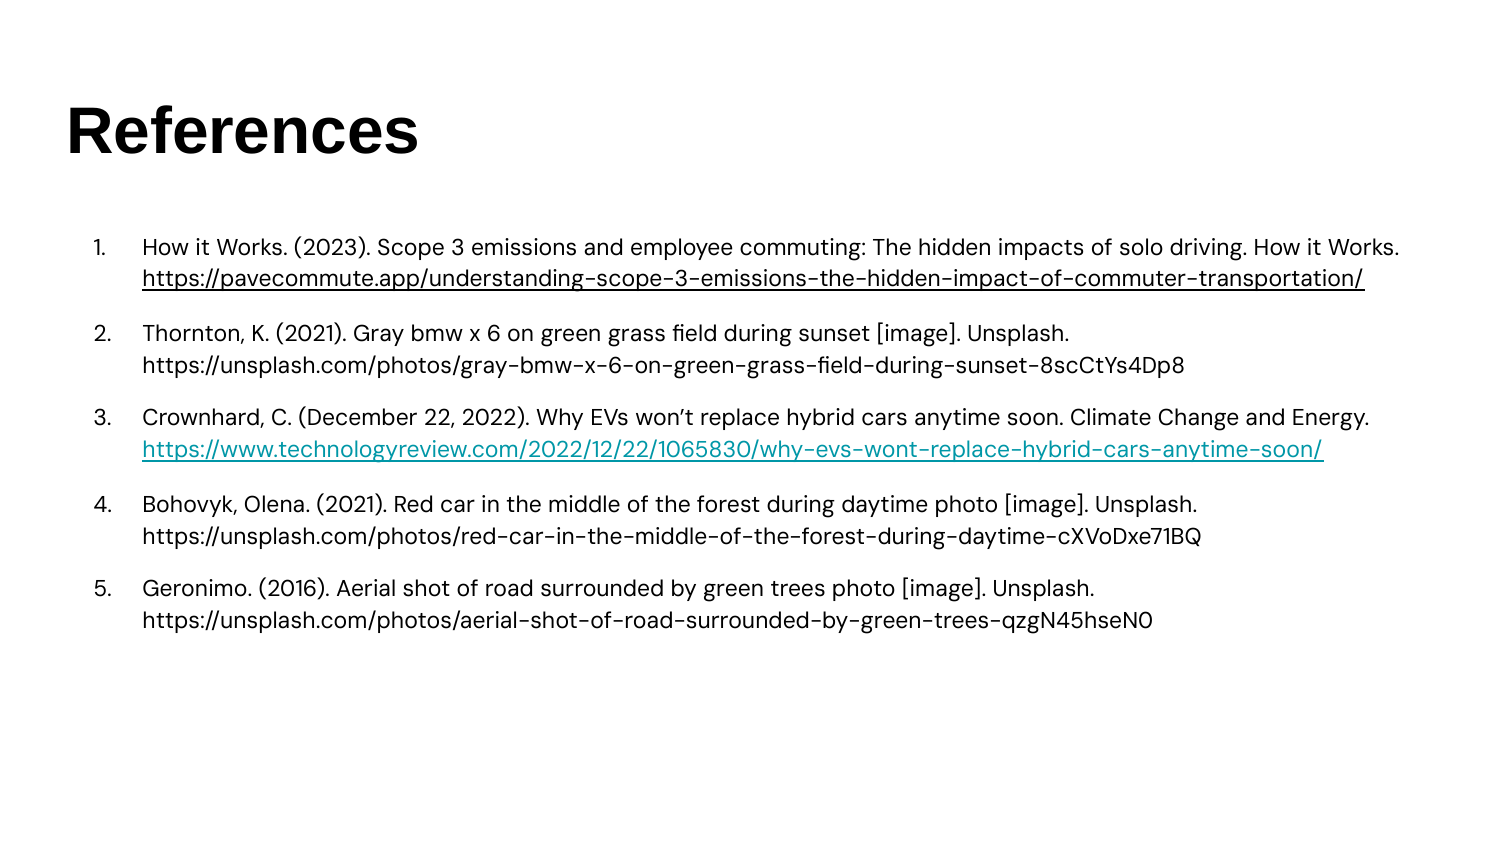

References
How it Works. (2023). Scope 3 emissions and employee commuting: The hidden impacts of solo driving. How it Works. https://pavecommute.app/understanding-scope-3-emissions-the-hidden-impact-of-commuter-transportation/
Thornton, K. (2021). Gray bmw x 6 on green grass field during sunset [image]. Unsplash. https://unsplash.com/photos/gray-bmw-x-6-on-green-grass-field-during-sunset-8scCtYs4Dp8
Crownhard, C. (December 22, 2022). Why EVs won’t replace hybrid cars anytime soon. Climate Change and Energy. https://www.technologyreview.com/2022/12/22/1065830/why-evs-wont-replace-hybrid-cars-anytime-soon/
Bohovyk, Olena. (2021). Red car in the middle of the forest during daytime photo [image]. Unsplash. https://unsplash.com/photos/red-car-in-the-middle-of-the-forest-during-daytime-cXVoDxe71BQ
Geronimo. (2016). Aerial shot of road surrounded by green trees photo [image]. Unsplash. https://unsplash.com/photos/aerial-shot-of-road-surrounded-by-green-trees-qzgN45hseN0